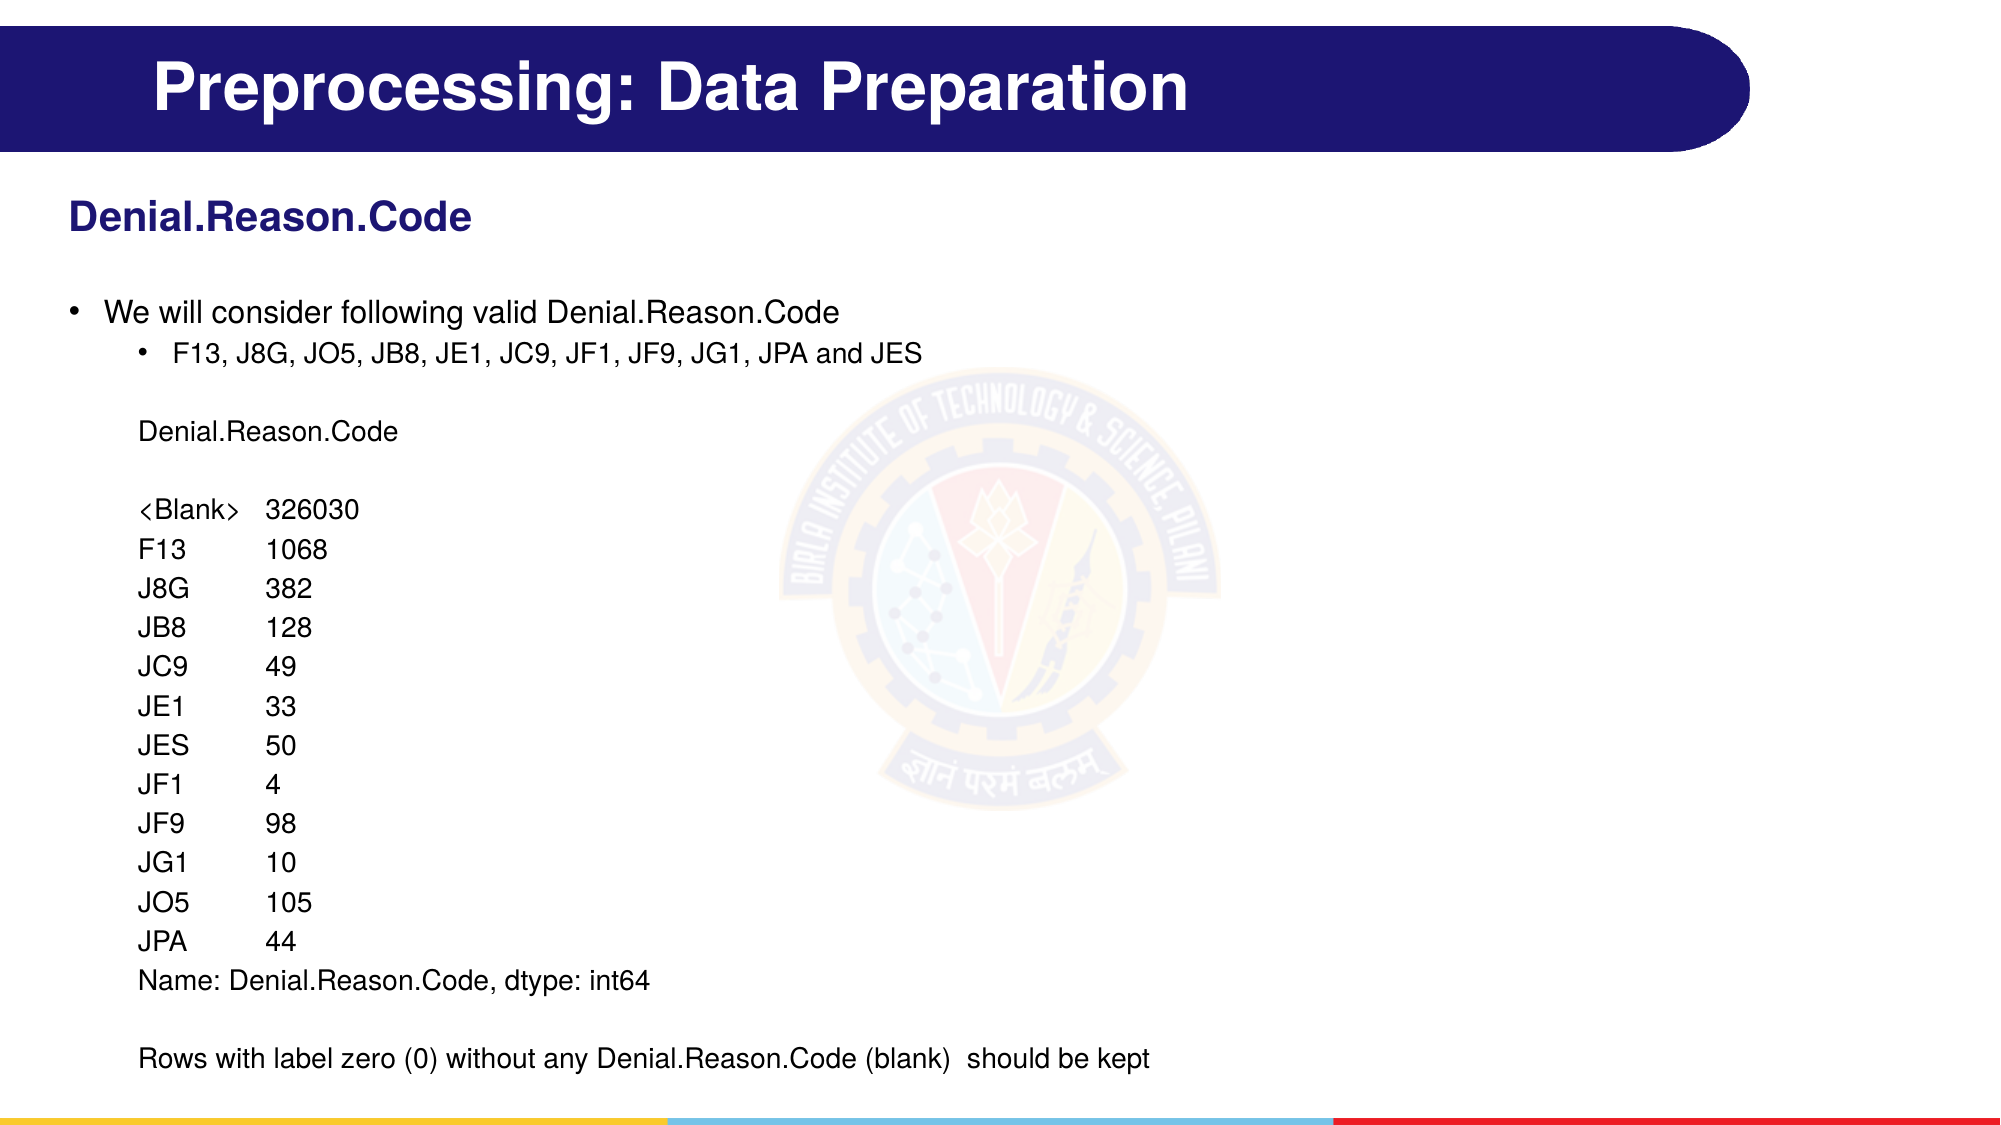

# Preprocessing: Data Preparation
Denial.Reason.Code
We will consider following valid Denial.Reason.Code
F13, J8G, JO5, JB8, JE1, JC9, JF1, JF9, JG1, JPA and JES

Denial.Reason.Code

<Blank>	326030
F13 		1068
J8G 		382
JB8 		128
JC9 		49
JE1 		33
JES 		50
JF1 		4
JF9 		98
JG1 		10
JO5 		105
JPA 		44
Name: Denial.Reason.Code, dtype: int64

Rows with label zero (0) without any Denial.Reason.Code (blank)  should be kept